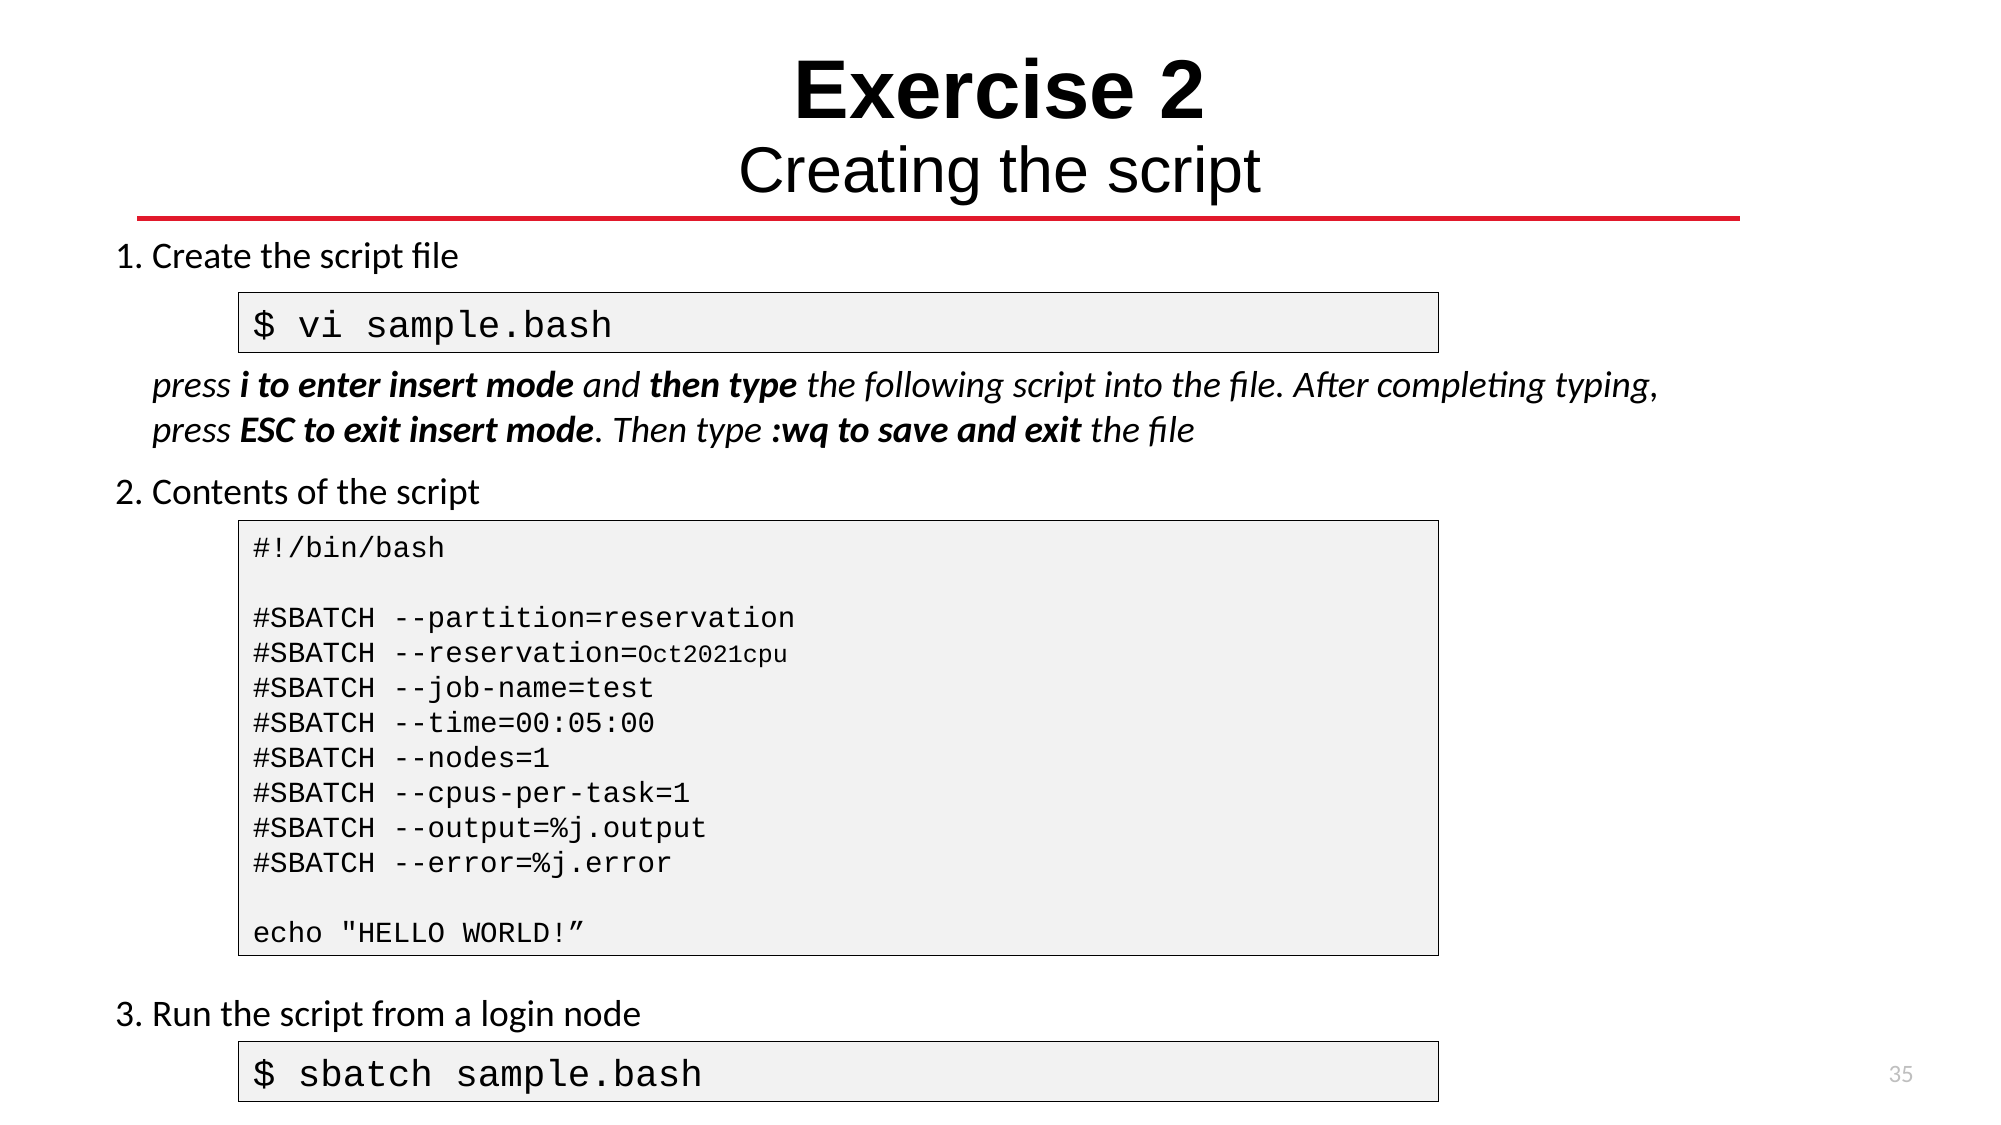

# Exercise 2 Creating the script
1. Create the script file
$ vi sample.bash
press i to enter insert mode and then type the following script into the file. After completing typing, press ESC to exit insert mode. Then type :wq to save and exit the file
2. Contents of the script
#!/bin/bash

#SBATCH --partition=reservation
#SBATCH --reservation=Oct2021cpu
#SBATCH --job-name=test
#SBATCH --time=00:05:00
#SBATCH --nodes=1
#SBATCH --cpus-per-task=1
#SBATCH --output=%j.output
#SBATCH --error=%j.error

echo "HELLO WORLD!”
3. Run the script from a login node
$ sbatch sample.bash
35